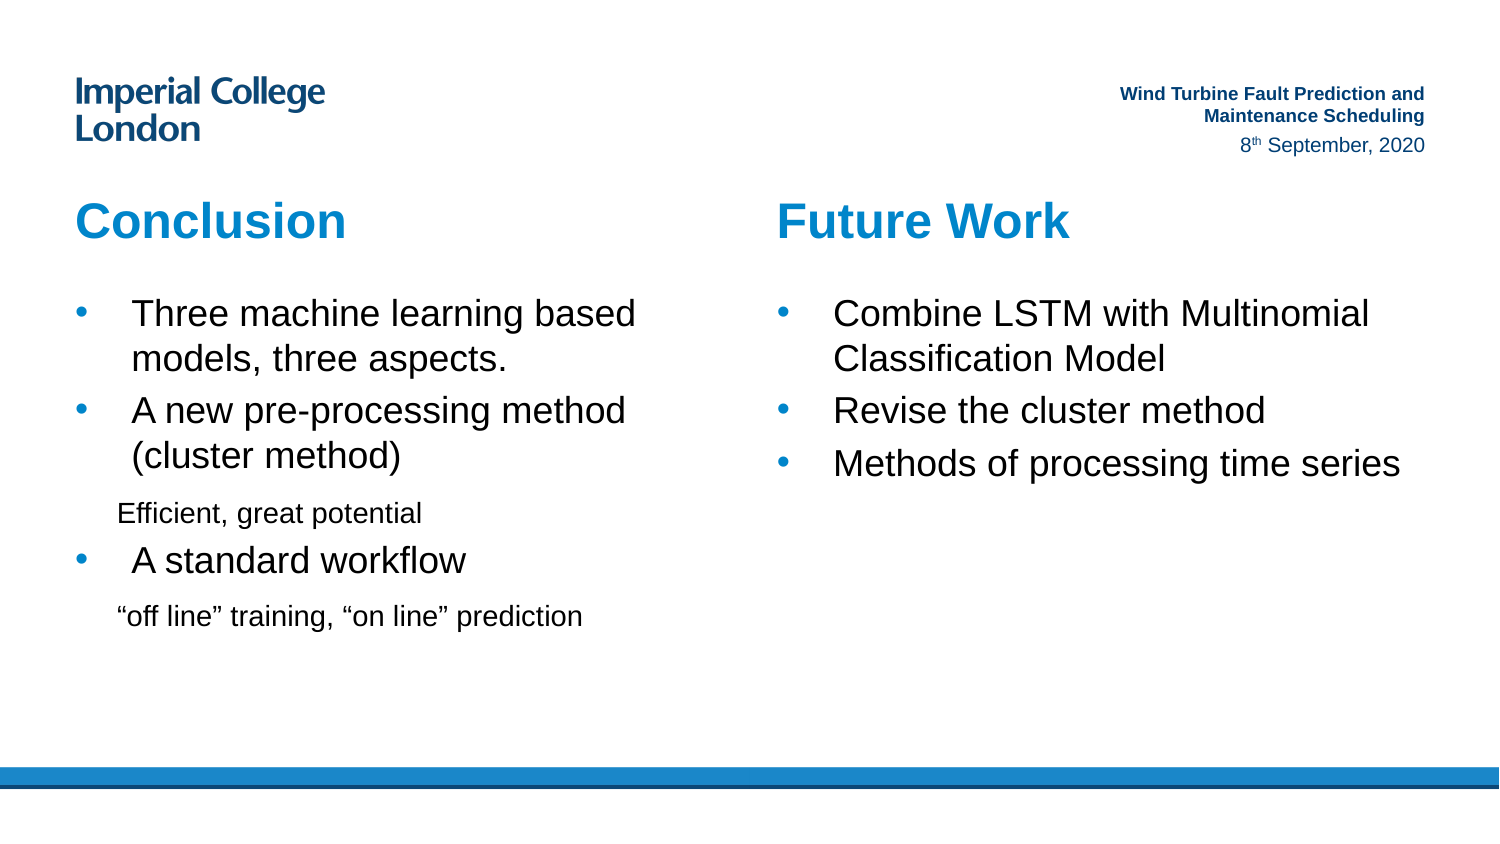

Wind Turbine Fault Prediction and Maintenance Scheduling
8th September, 2020

# Conclusion
Future Work
Combine LSTM with Multinomial Classiﬁcation Model
Revise the cluster method
Methods of processing time series
Three machine learning based models, three aspects.
A new pre-processing method (cluster method)

A standard workﬂow

Efficient, great potential
“off line” training, “on line” prediction